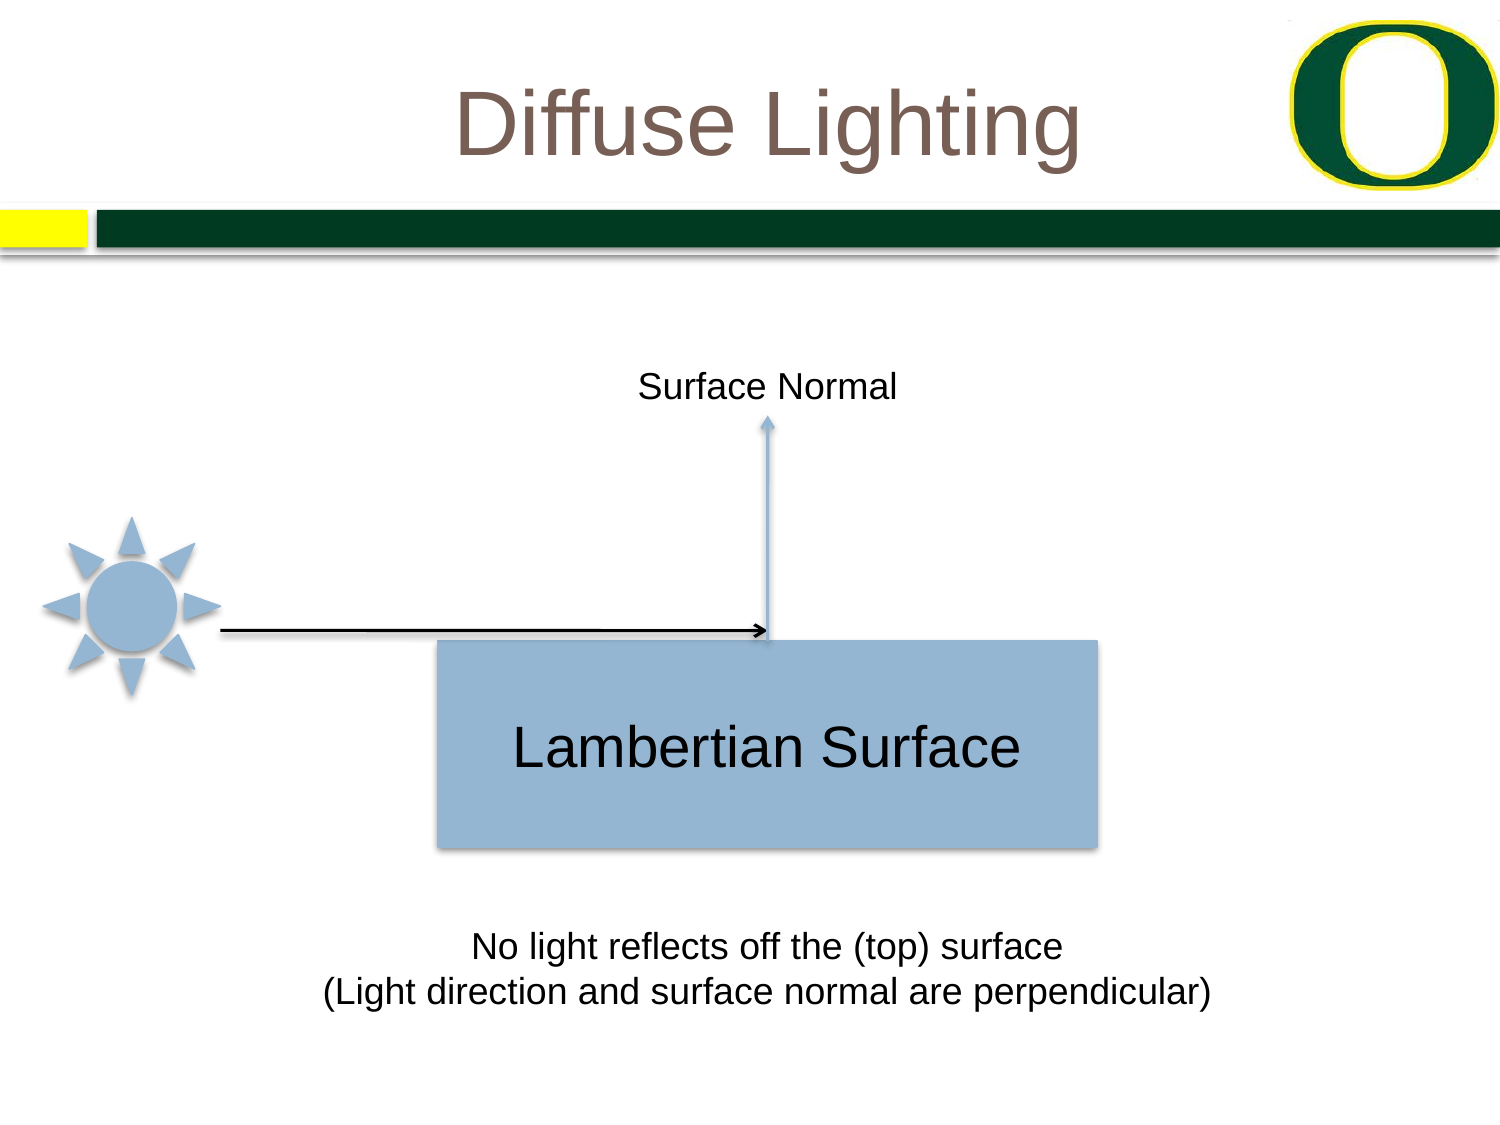

# Diffuse Lighting
Surface Normal

Lambertian Surface
No light reflects off the (top) surface
(Light direction and surface normal are perpendicular)